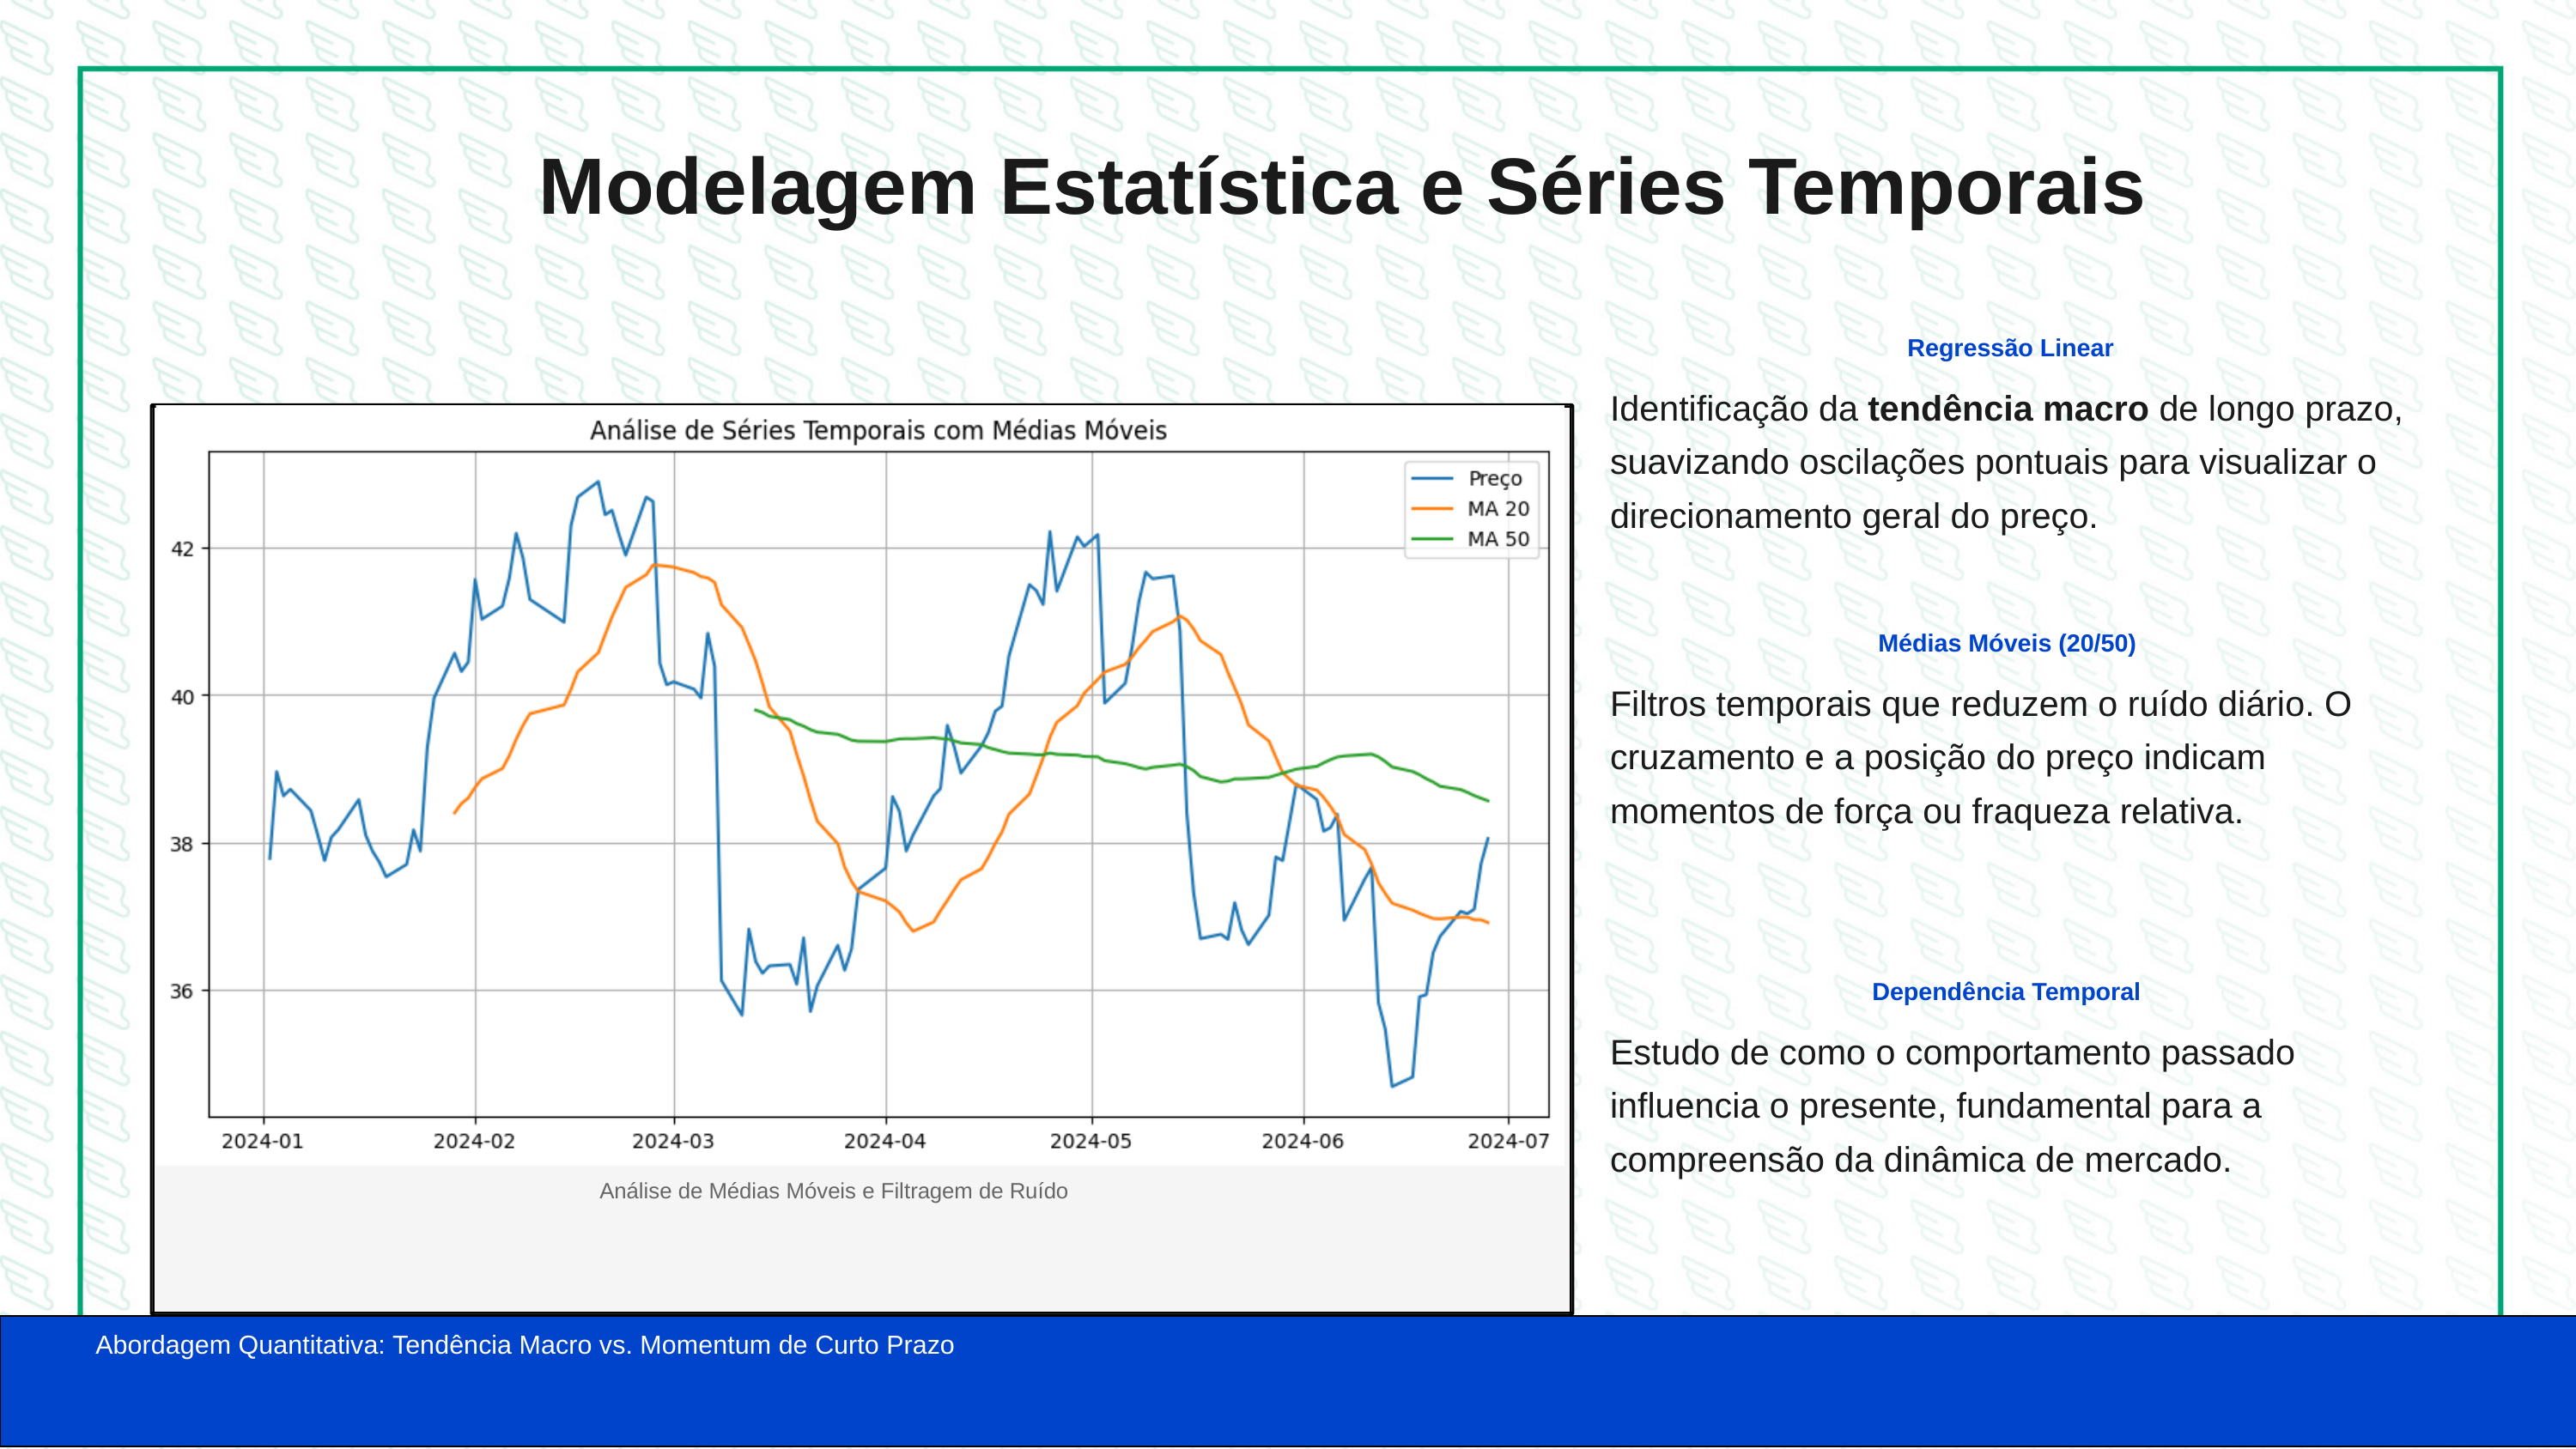

Modelagem Estatística e Séries Temporais
Regressão Linear
Identificação da tendência macro de longo prazo, suavizando oscilações pontuais para visualizar o direcionamento geral do preço.

Médias Móveis (20/50)
Filtros temporais que reduzem o ruído diário. O cruzamento e a posição do preço indicam momentos de força ou fraqueza relativa.
Dependência Temporal
Estudo de como o comportamento passado influencia o presente, fundamental para a compreensão da dinâmica de mercado.
Análise de Médias Móveis e Filtragem de Ruído

Abordagem Quantitativa: Tendência Macro vs. Momentum de Curto Prazo